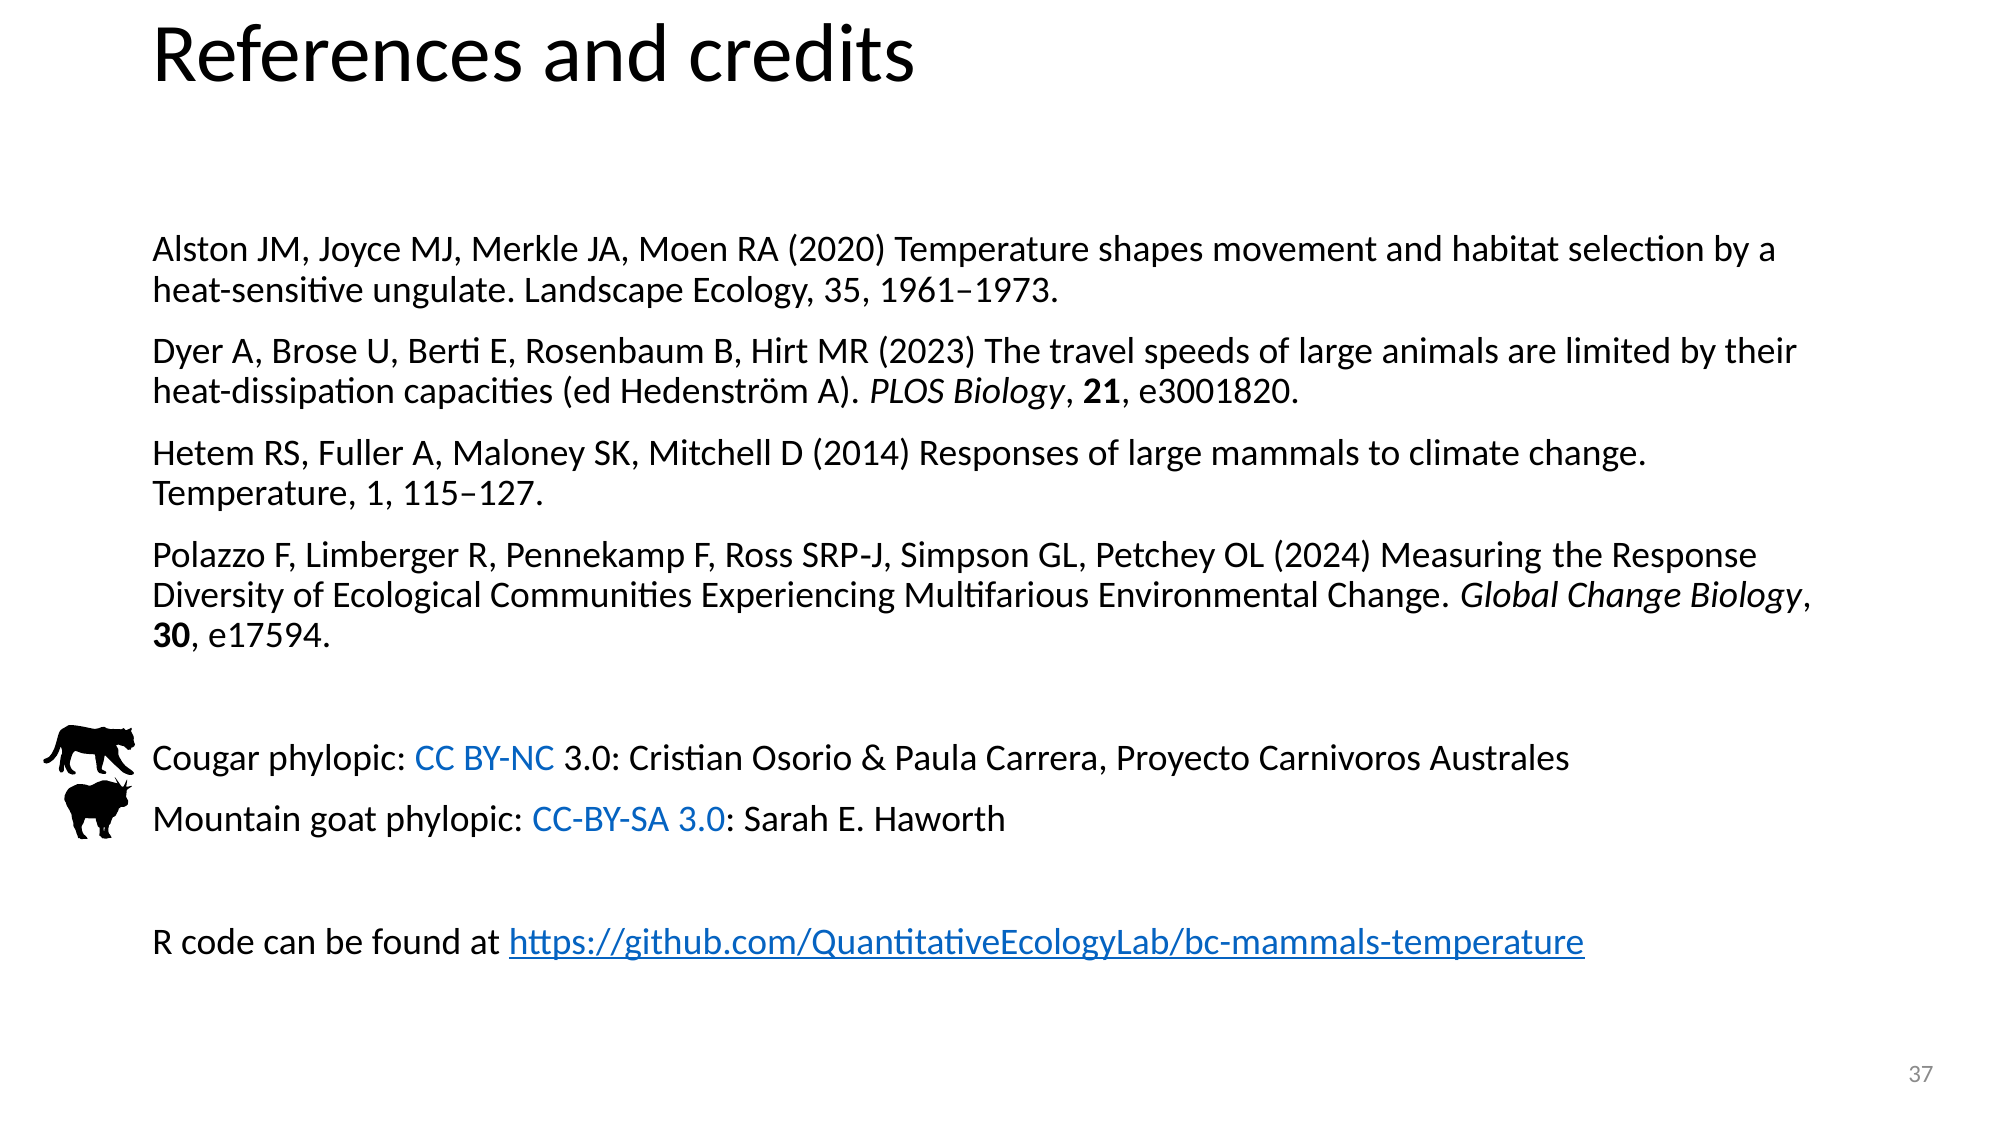

# References and credits
Alston JM, Joyce MJ, Merkle JA, Moen RA (2020) Temperature shapes movement and habitat selection by a heat-sensitive ungulate. Landscape Ecology, 35, 1961–1973.
Dyer A, Brose U, Berti E, Rosenbaum B, Hirt MR (2023) The travel speeds of large animals are limited by their heat-dissipation capacities (ed Hedenström A). PLOS Biology, 21, e3001820.
Hetem RS, Fuller A, Maloney SK, Mitchell D (2014) Responses of large mammals to climate change. Temperature, 1, 115–127.
Polazzo F, Limberger R, Pennekamp F, Ross SRP‐J, Simpson GL, Petchey OL (2024) Measuring the Response Diversity of Ecological Communities Experiencing Multifarious Environmental Change. Global Change Biology, 30, e17594.

Cougar phylopic: CC BY-NC 3.0: Cristian Osorio & Paula Carrera, Proyecto Carnivoros Australes
Mountain goat phylopic: CC-BY-SA 3.0: Sarah E. Haworth

R code can be found at https://github.com/QuantitativeEcologyLab/bc-mammals-temperature

37